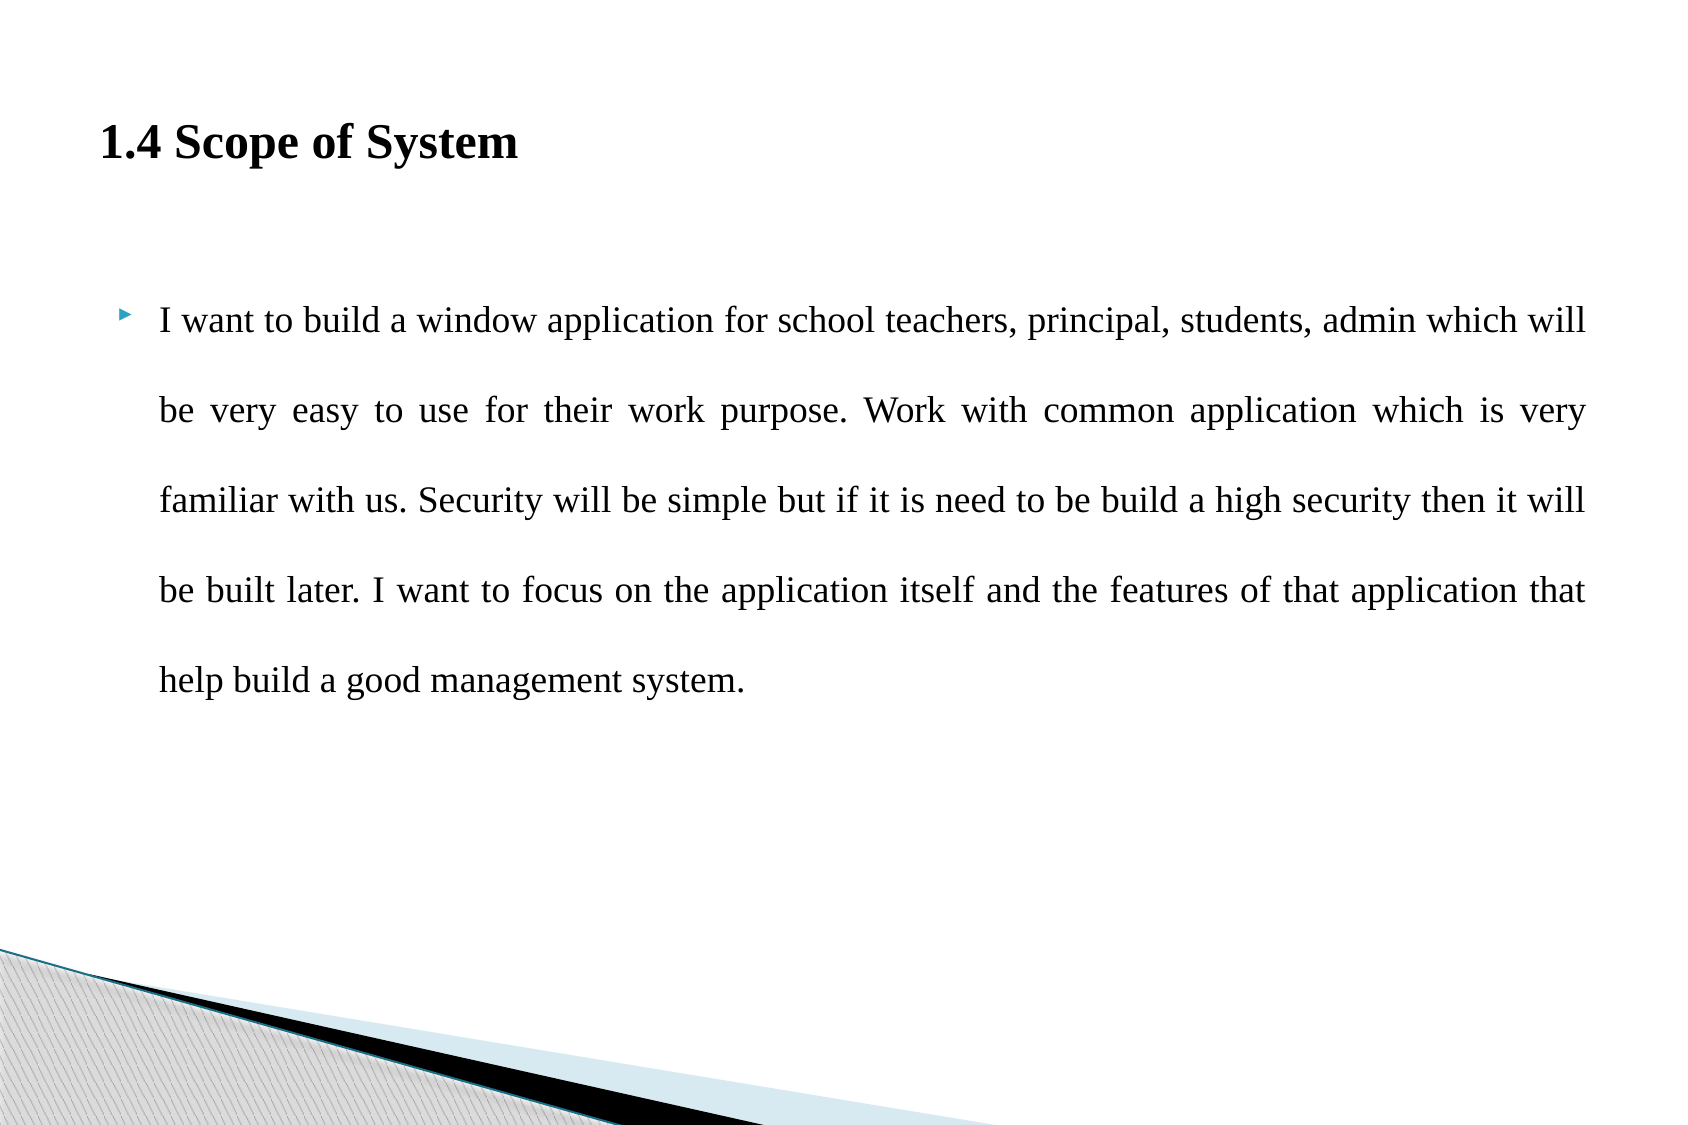

# 1.4 Scope of System
I want to build a window application for school teachers, principal, students, admin which will be very easy to use for their work purpose. Work with common application which is very familiar with us. Security will be simple but if it is need to be build a high security then it will be built later. I want to focus on the application itself and the features of that application that help build a good management system.